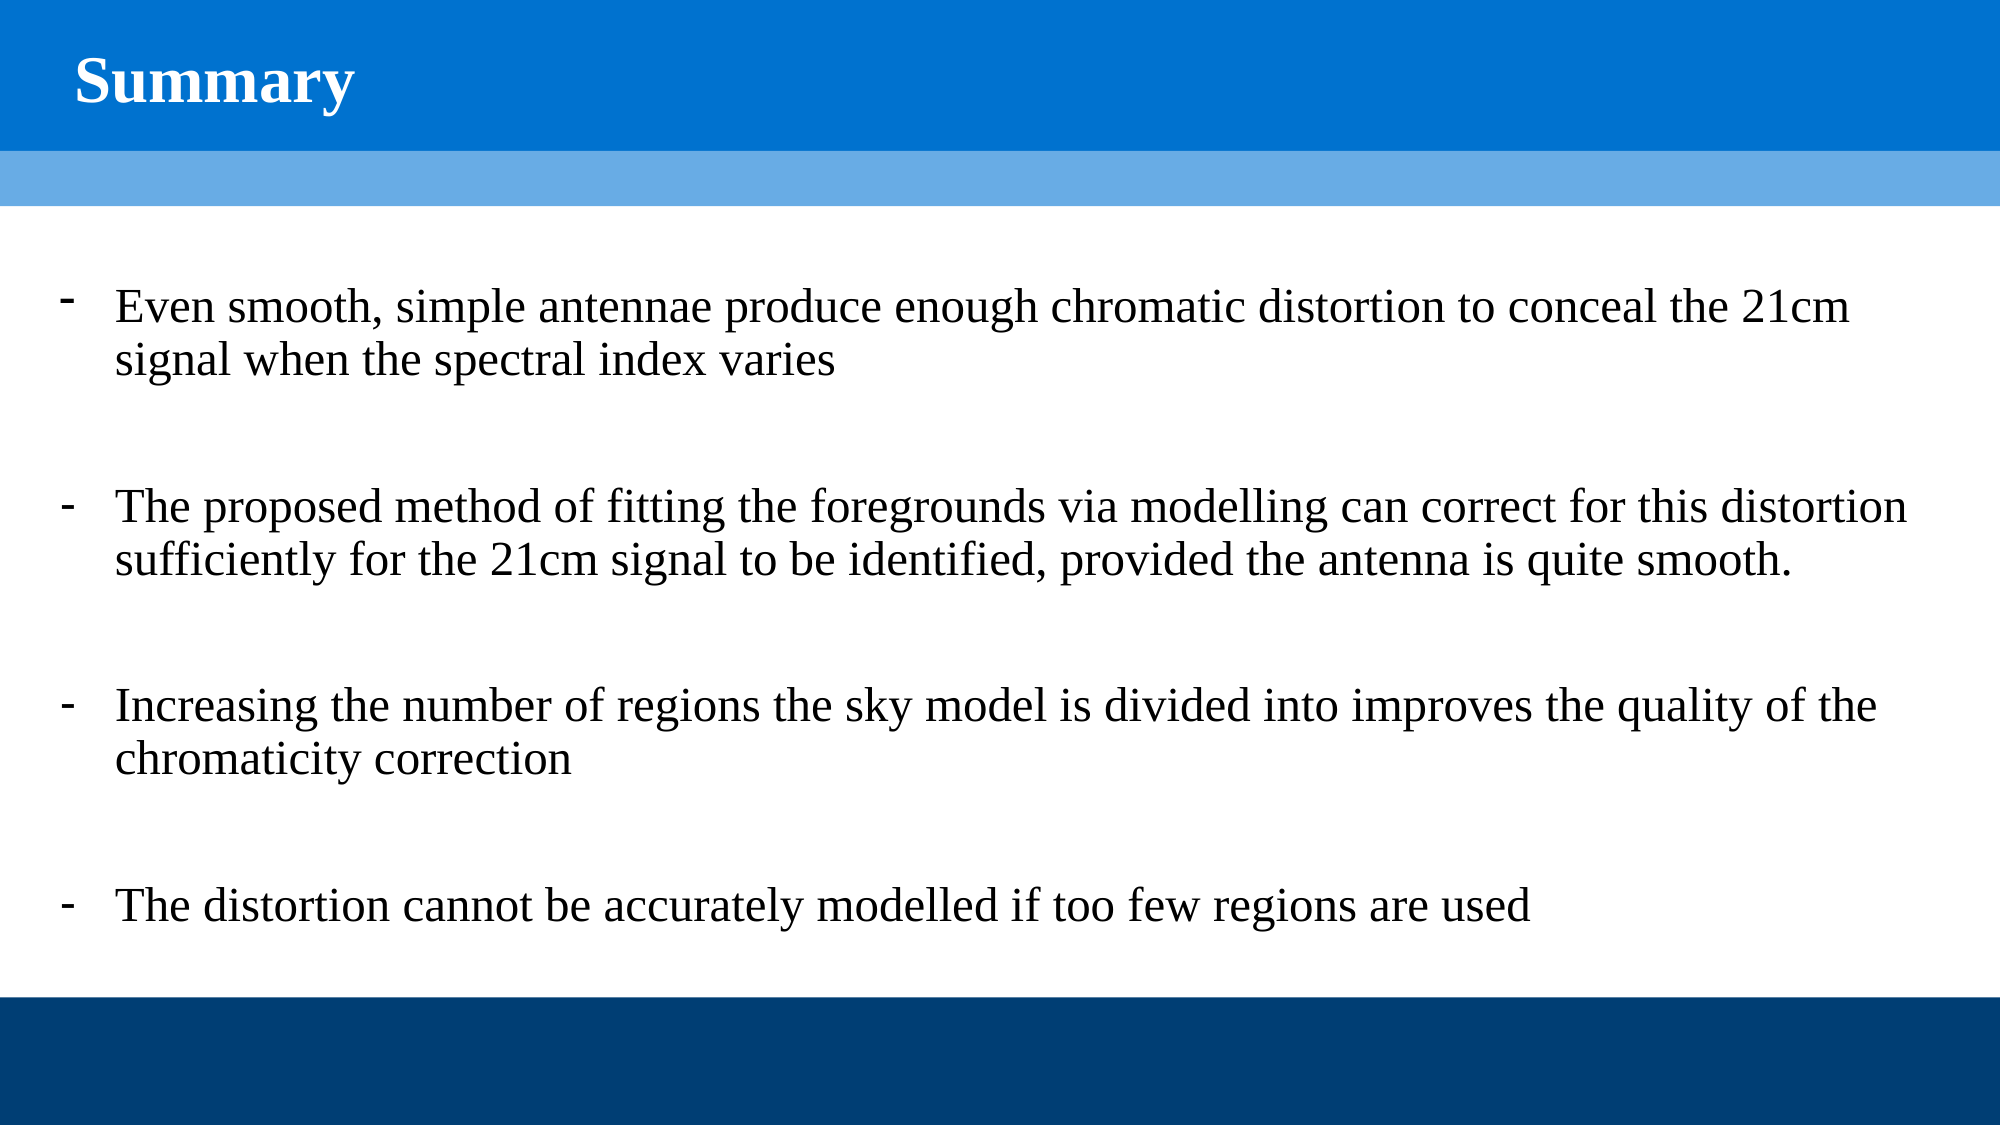

Summary
Even smooth, simple antennae produce enough chromatic distortion to conceal the 21cm signal when the spectral index varies

The proposed method of fitting the foregrounds via modelling can correct for this distortion sufficiently for the 21cm signal to be identified, provided the antenna is quite smooth.

Increasing the number of regions the sky model is divided into improves the quality of the chromaticity correction

The distortion cannot be accurately modelled if too few regions are used